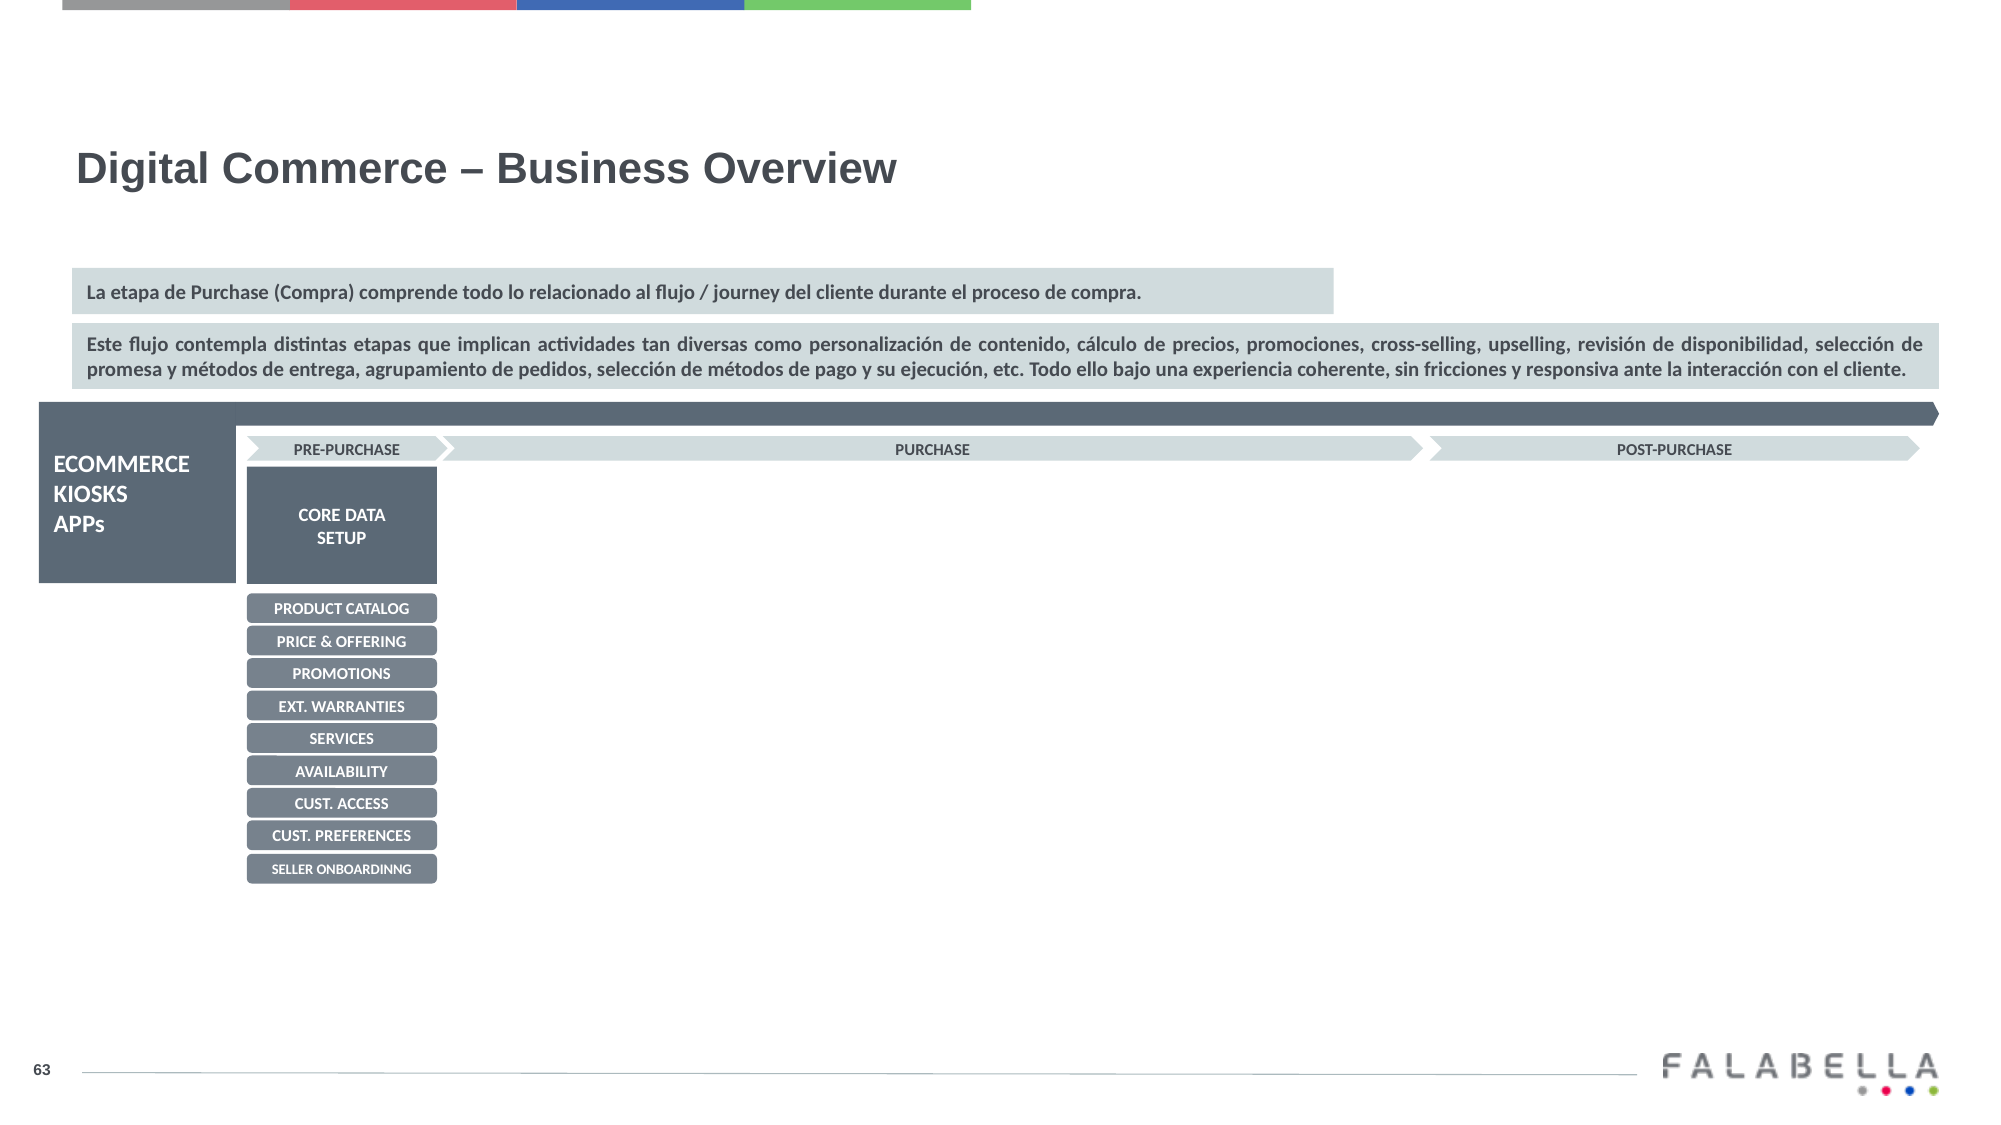

Digital Commerce – Business Overview
La etapa de Purchase (Compra) comprende todo lo relacionado al flujo / journey del cliente durante el proceso de compra.
Este flujo contempla distintas etapas que implican actividades tan diversas como personalización de contenido, cálculo de precios, promociones, cross-selling, upselling, revisión de disponibilidad, selección de promesa y métodos de entrega, agrupamiento de pedidos, selección de métodos de pago y su ejecución, etc. Todo ello bajo una experiencia coherente, sin fricciones y responsiva ante la interacción con el cliente.
ECOMMERCE
KIOSKS
APPs

PRE-PURCHASE
PURCHASE
POST-PURCHASE
CORE DATA
SETUP
PRODUCT CATALOG
PRICE & OFFERING
PROMOTIONS
EXT. WARRANTIES
SERVICES
AVAILABILITY
CUST. ACCESS
CUST. PREFERENCES
SELLER ONBOARDINNG